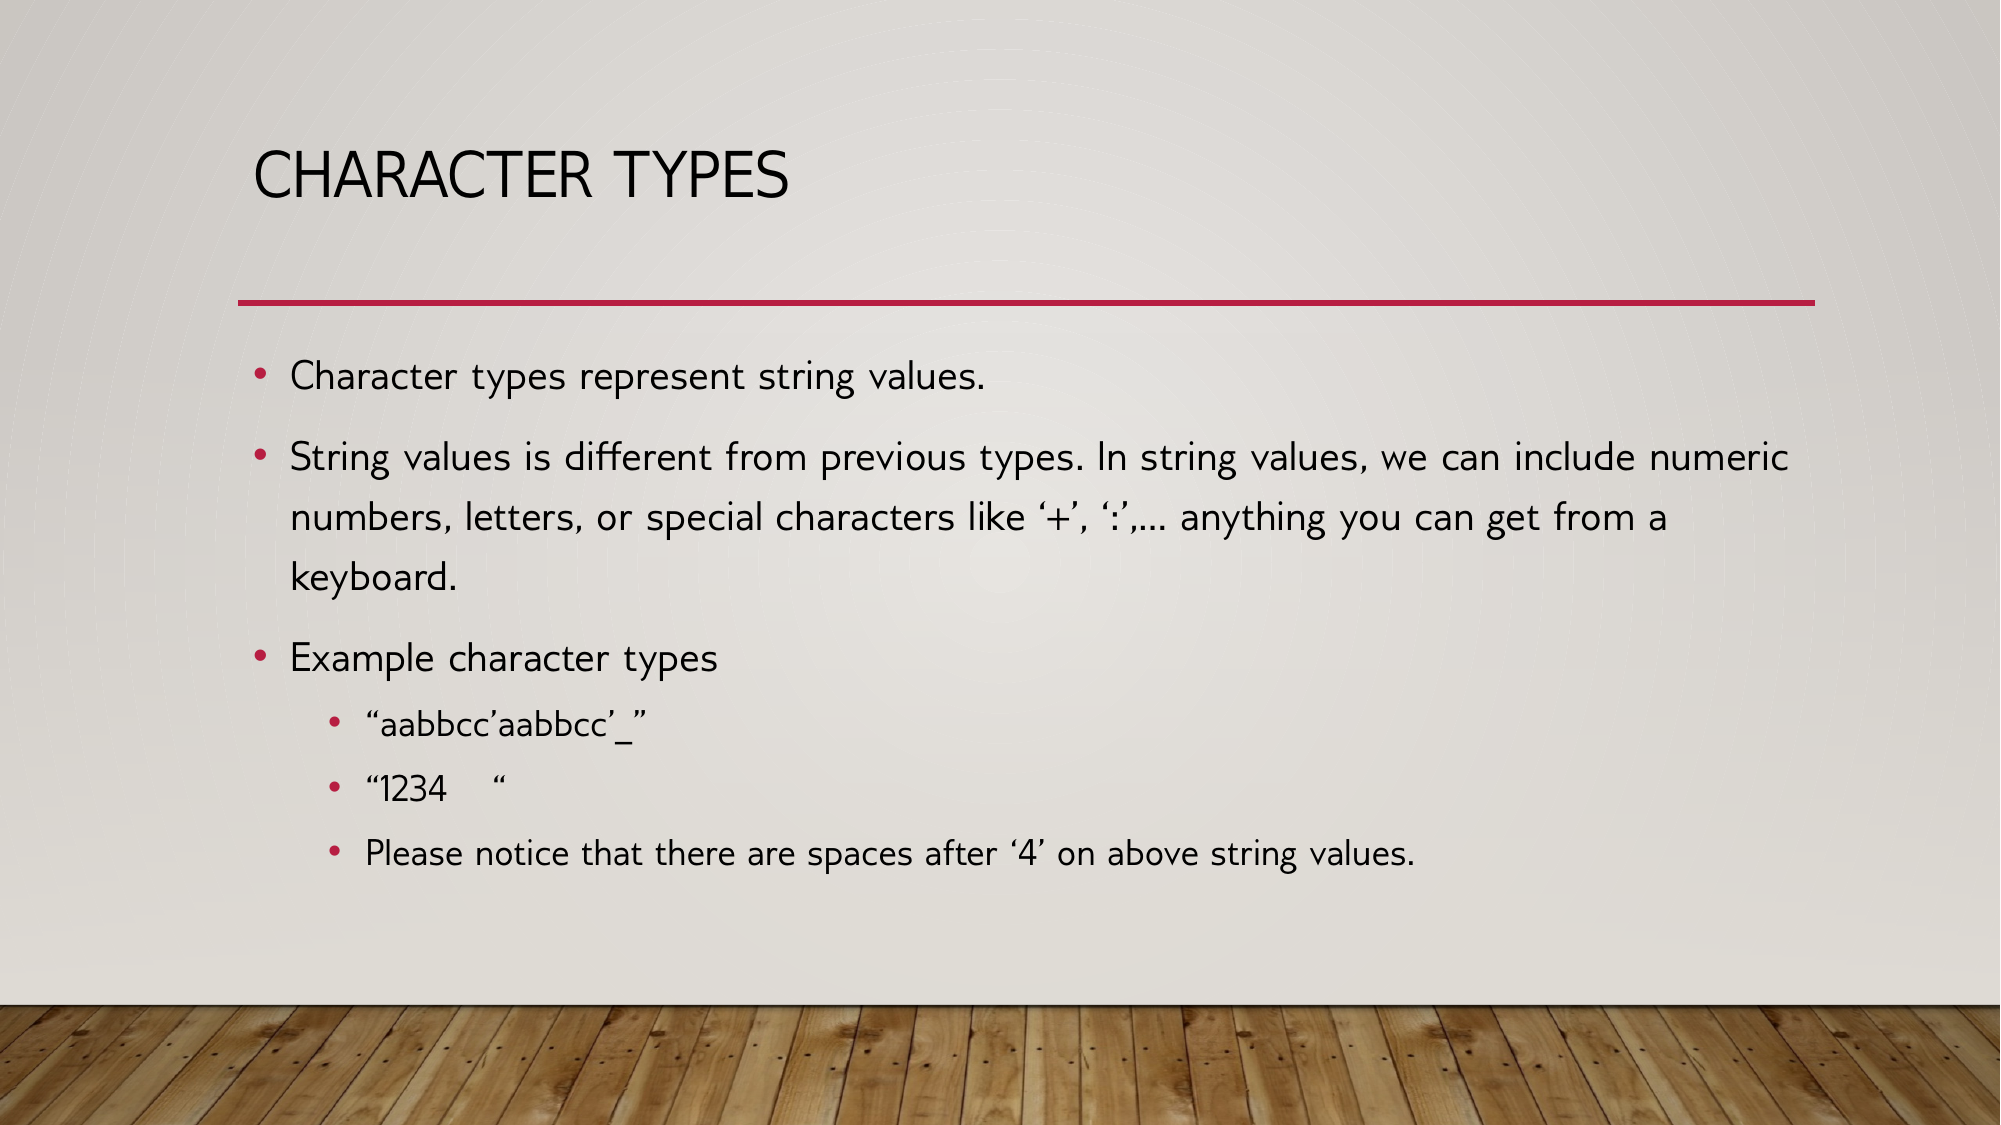

# Character types
Character types represent string values.
String values is different from previous types. In string values, we can include numeric numbers, letters, or special characters like ‘+’, ‘:’,… anything you can get from a keyboard.
Example character types
“aabbcc’aabbcc’_”
“1234    “
Please notice that there are spaces after ‘4’ on above string values.